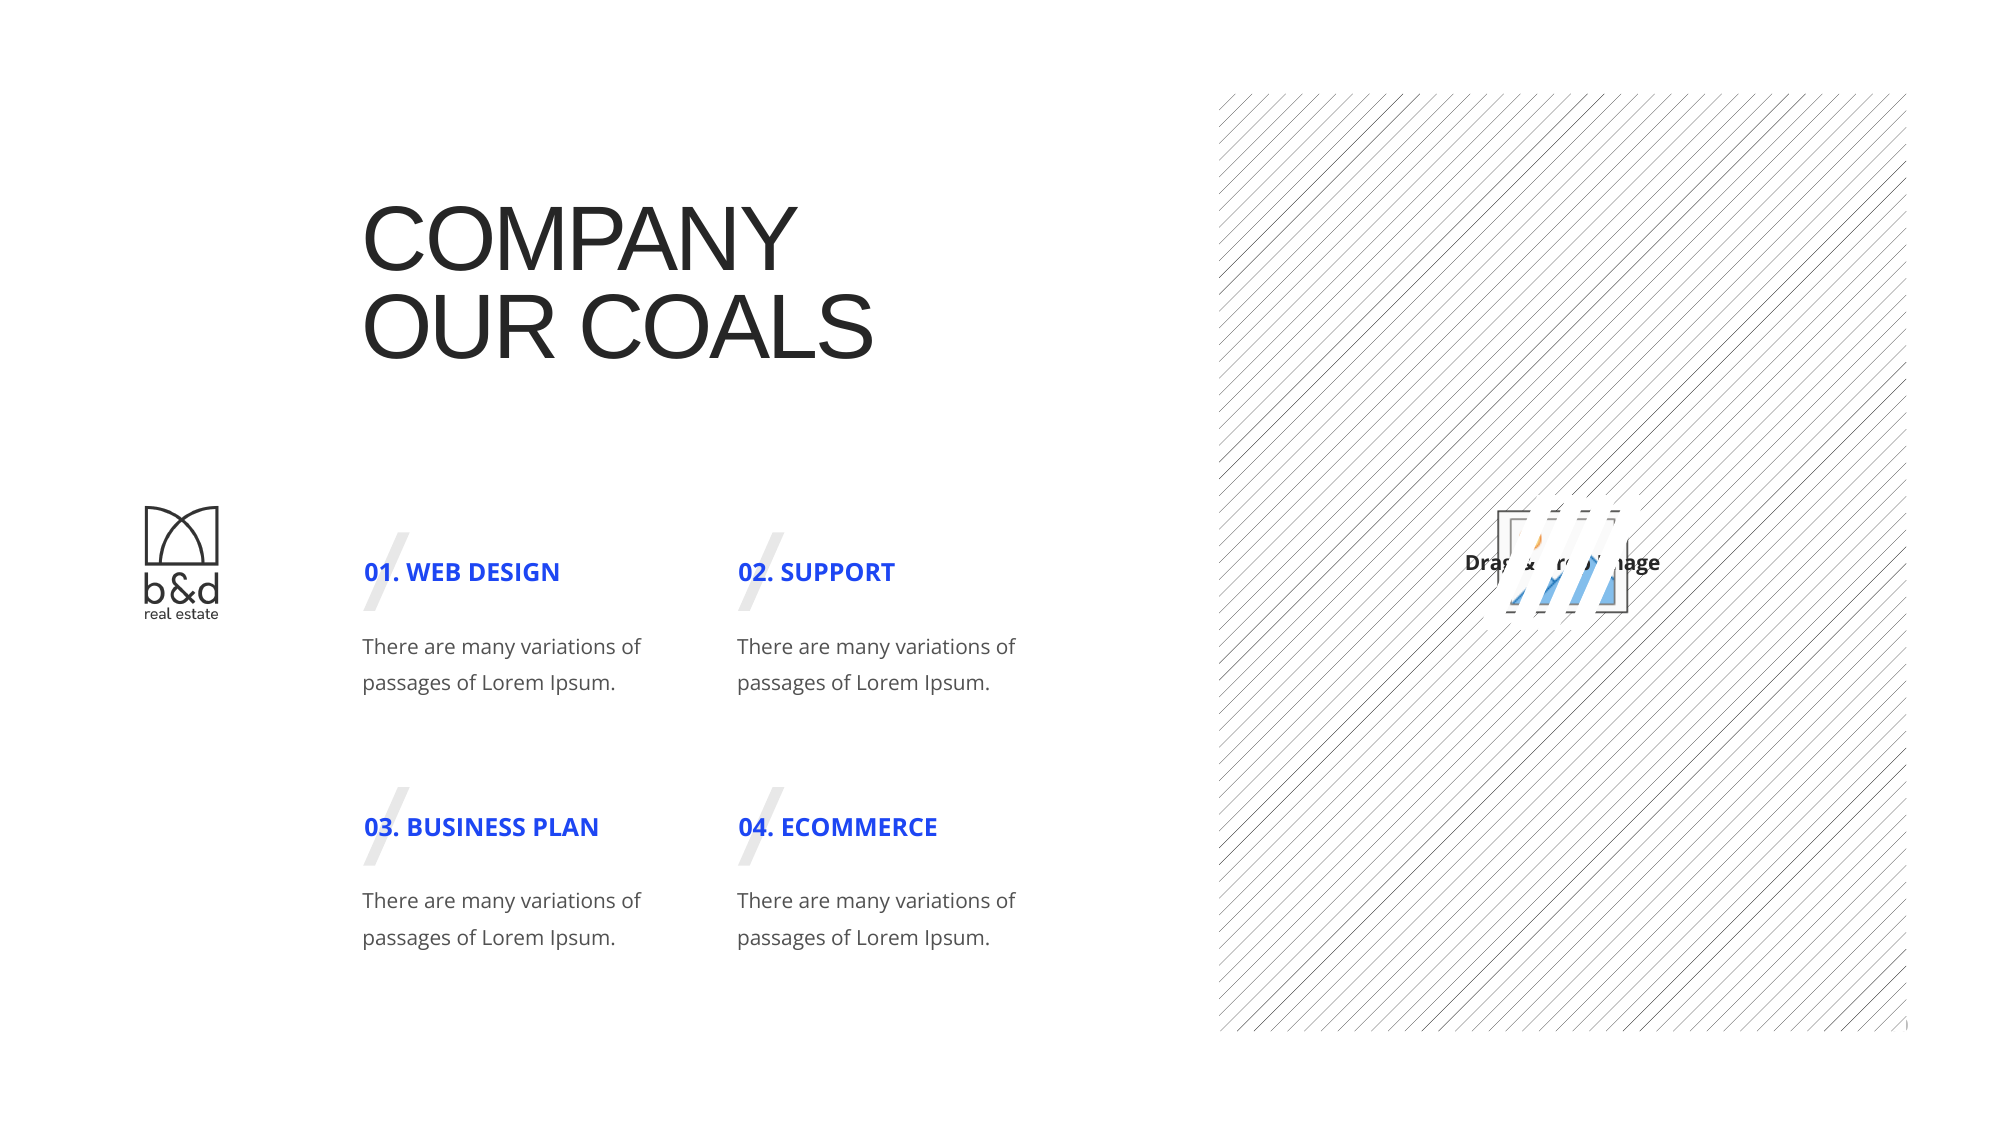

# COMPANY OUR COALS

01. WEB DESIGN
There are many variations of passages of Lorem Ipsum.

02. SUPPORT
There are many variations of passages of Lorem Ipsum.

03. BUSINESS PLAN
There are many variations of passages of Lorem Ipsum.

04. ECOMMERCE
There are many variations of passages of Lorem Ipsum.